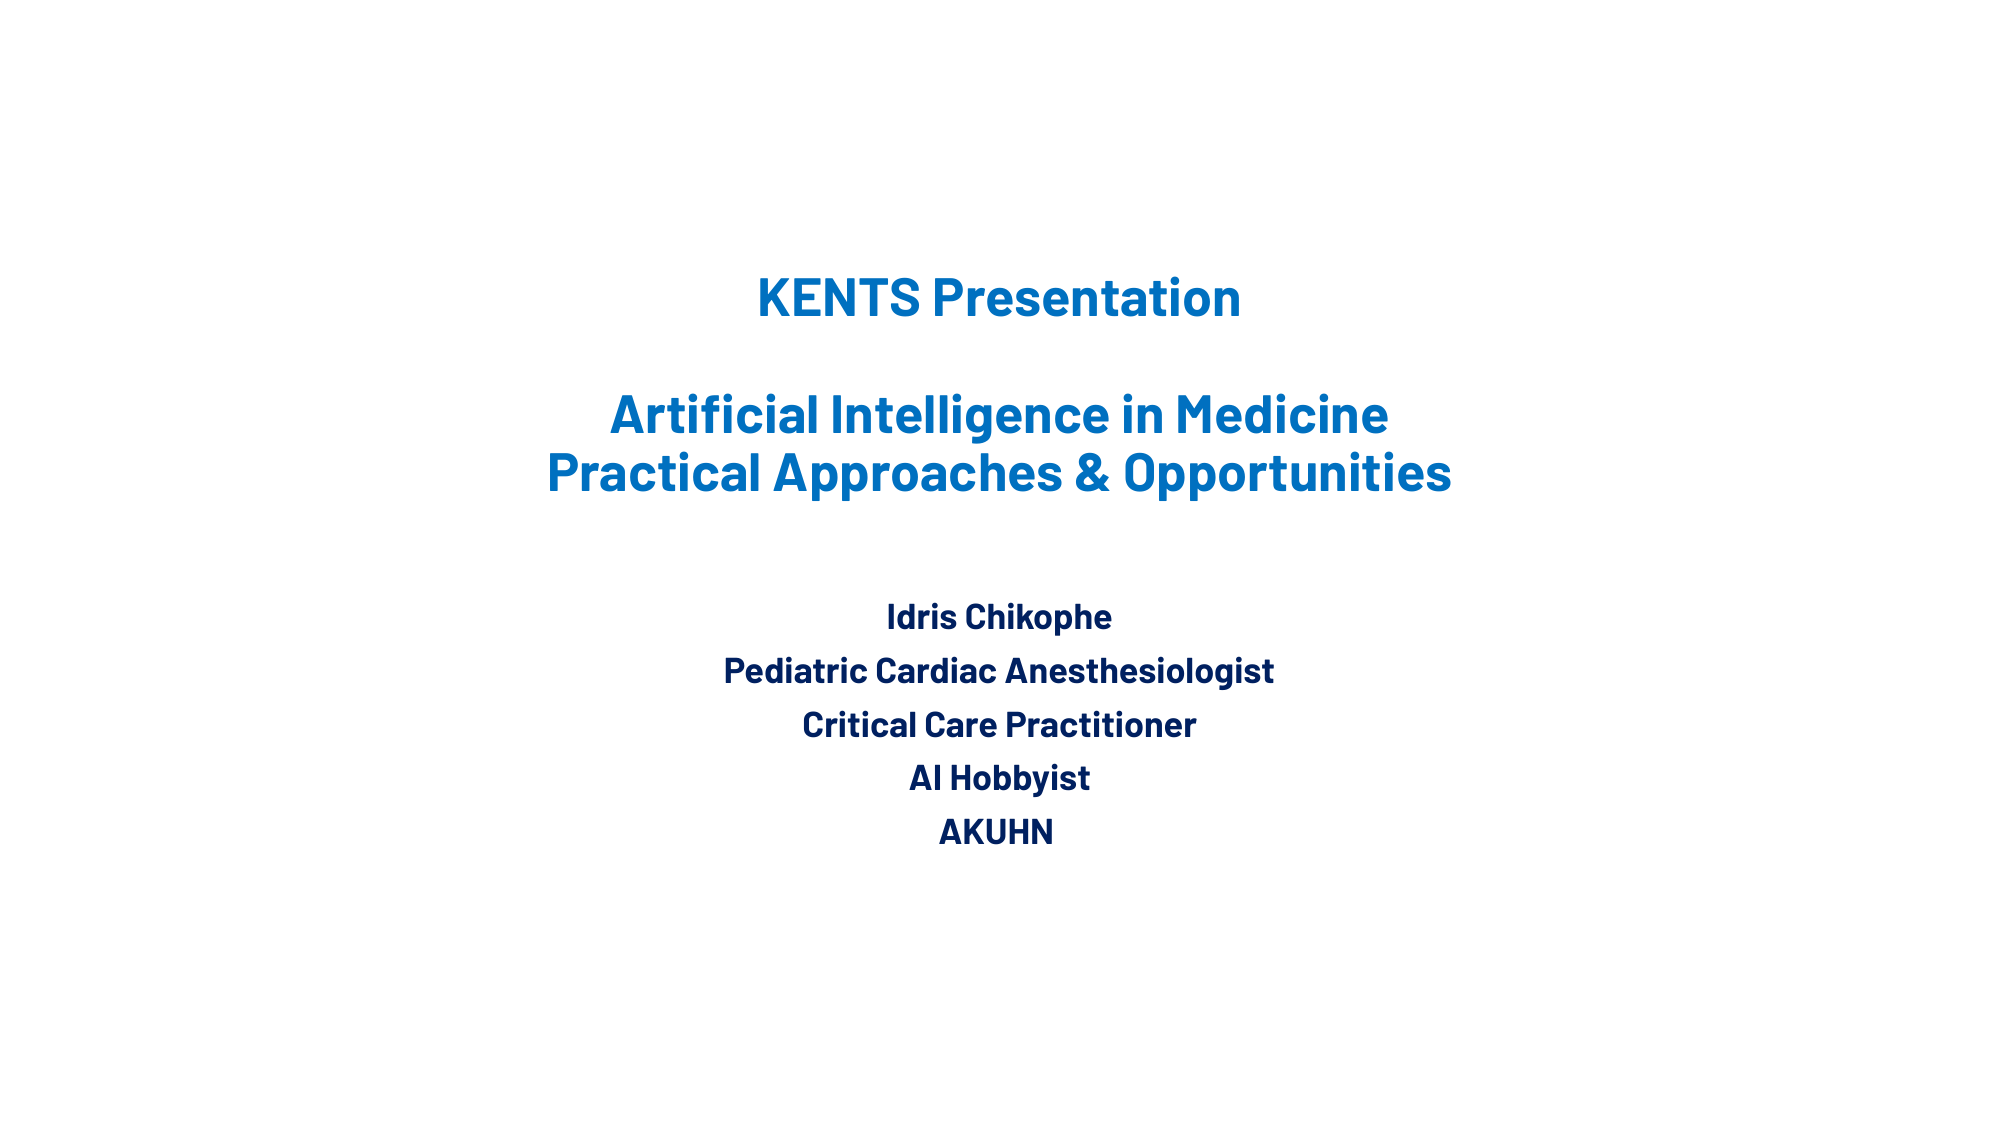

# KENTS Presentation Artificial Intelligence in Medicine Practical Approaches & Opportunities
Idris Chikophe
Pediatric Cardiac Anesthesiologist
Critical Care Practitioner
AI Hobbyist
AKUHN